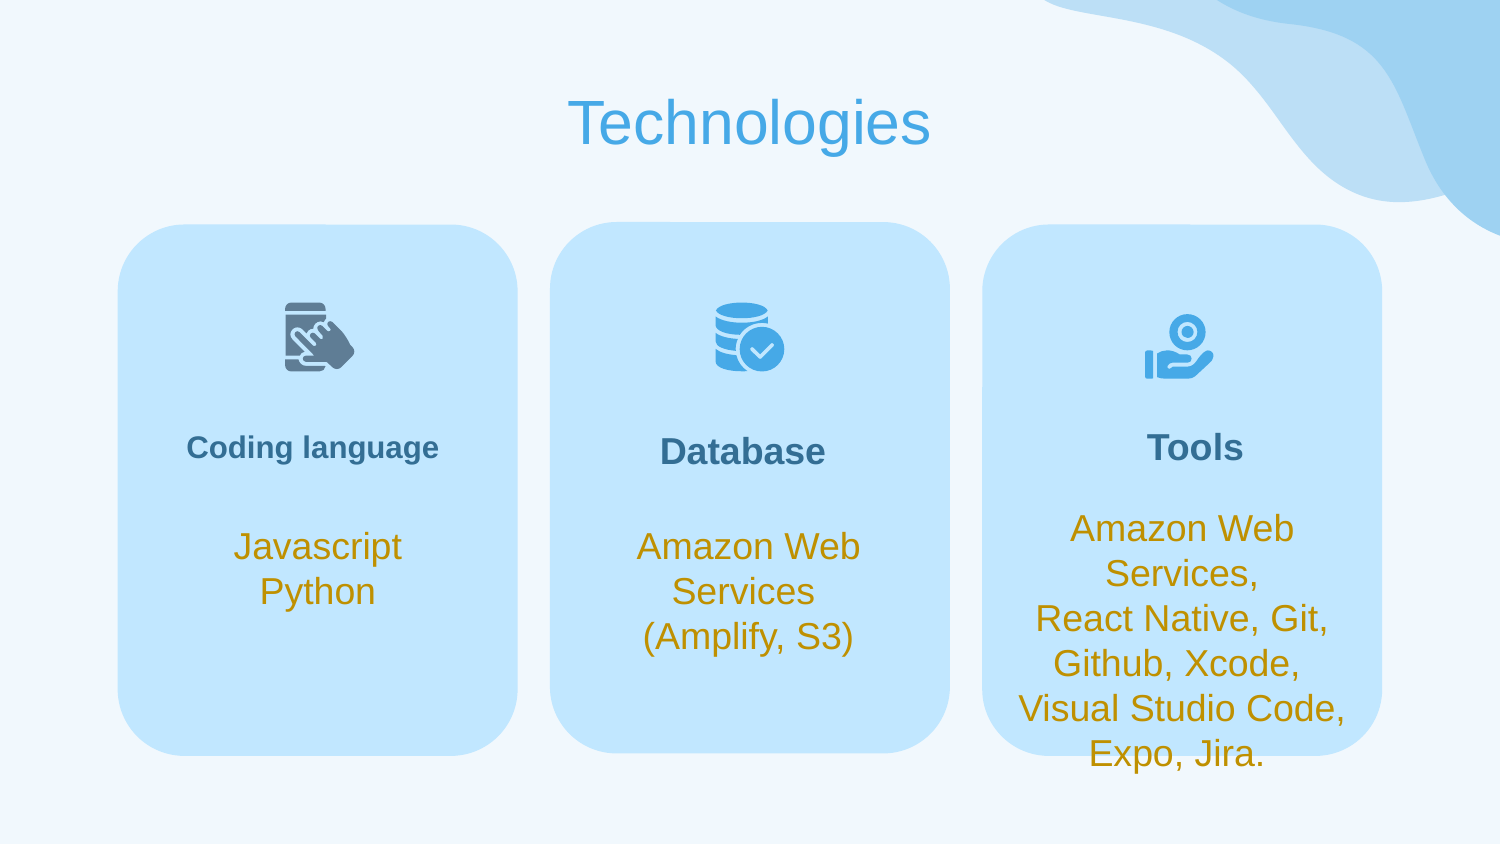

# Technologies

Coding language
Database
Tools
Amazon Web Services,
React Native, Git, Github, Xcode,
Visual Studio Code, Expo, Jira.
Javascript
Python
Amazon Web Services
(Amplify, S3)